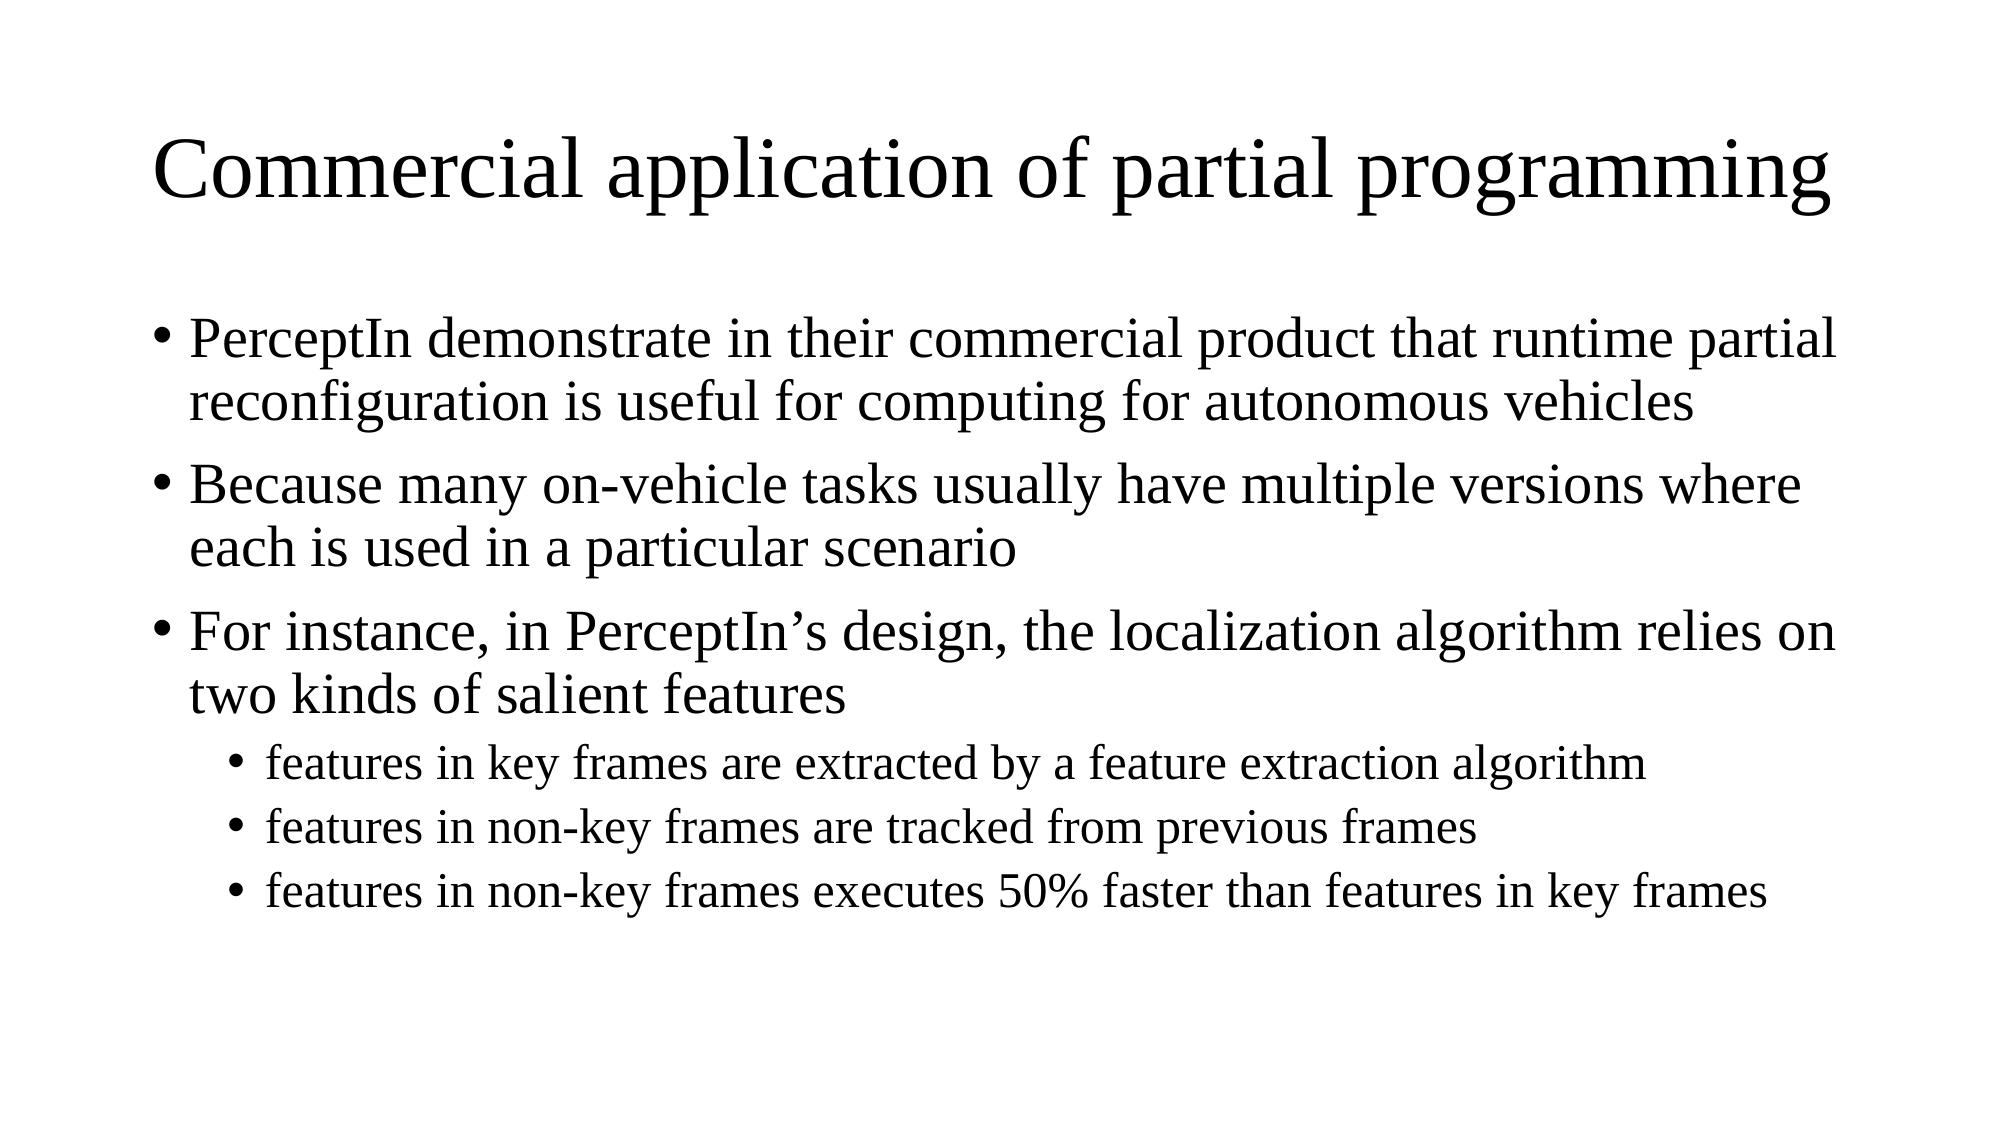

# Commercial application of partial programming
PerceptIn demonstrate in their commercial product that runtime partial reconfiguration is useful for computing for autonomous vehicles
Because many on-vehicle tasks usually have multiple versions where each is used in a particular scenario
For instance, in PerceptIn’s design, the localization algorithm relies on two kinds of salient features
features in key frames are extracted by a feature extraction algorithm
features in non-key frames are tracked from previous frames
features in non-key frames executes 50% faster than features in key frames